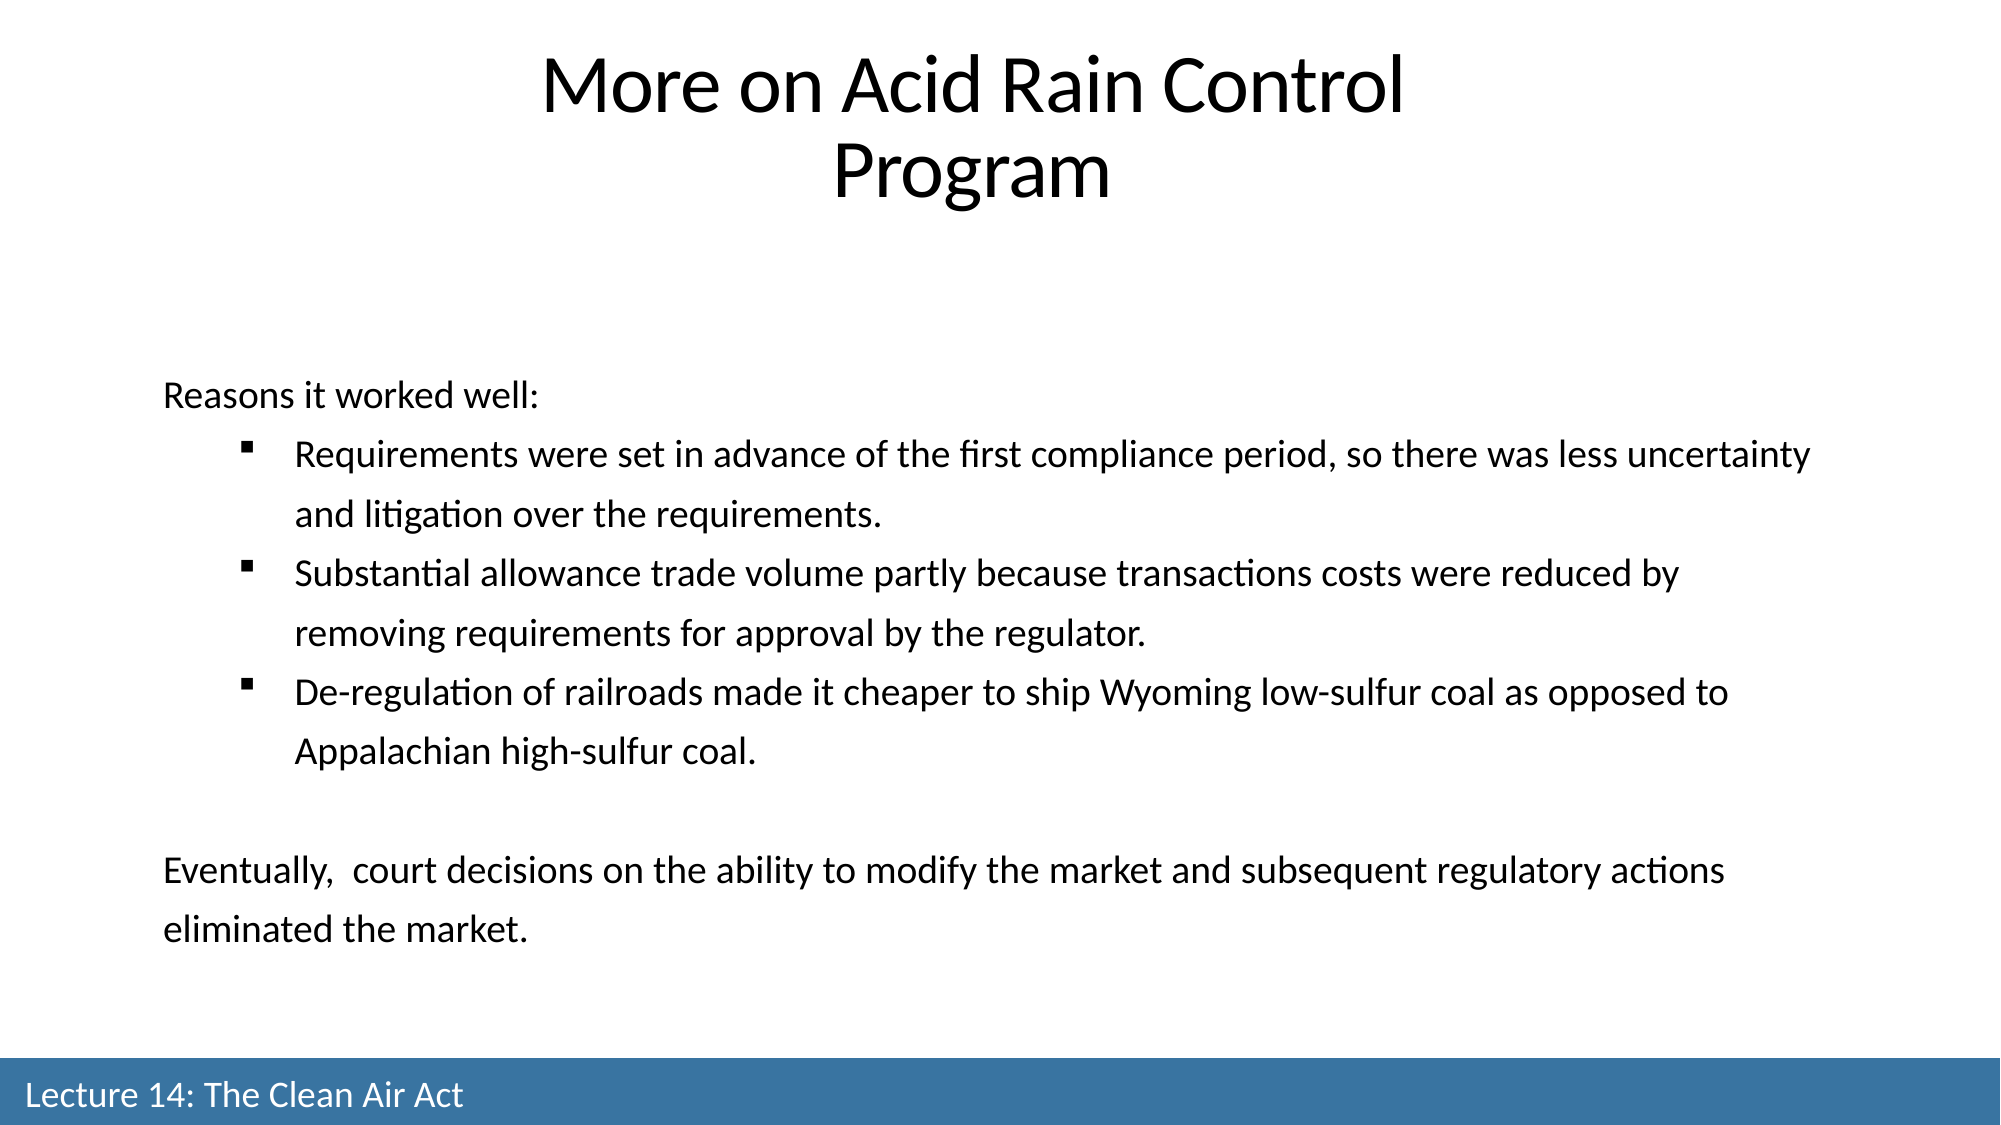

More on Acid Rain Control Program
Reasons it worked well:
Requirements were set in advance of the first compliance period, so there was less uncertainty and litigation over the requirements.
Substantial allowance trade volume partly because transactions costs were reduced by removing requirements for approval by the regulator.
De-regulation of railroads made it cheaper to ship Wyoming low-sulfur coal as opposed to Appalachian high-sulfur coal.

Eventually,  court decisions on the ability to modify the market and subsequent regulatory actions eliminated the market.